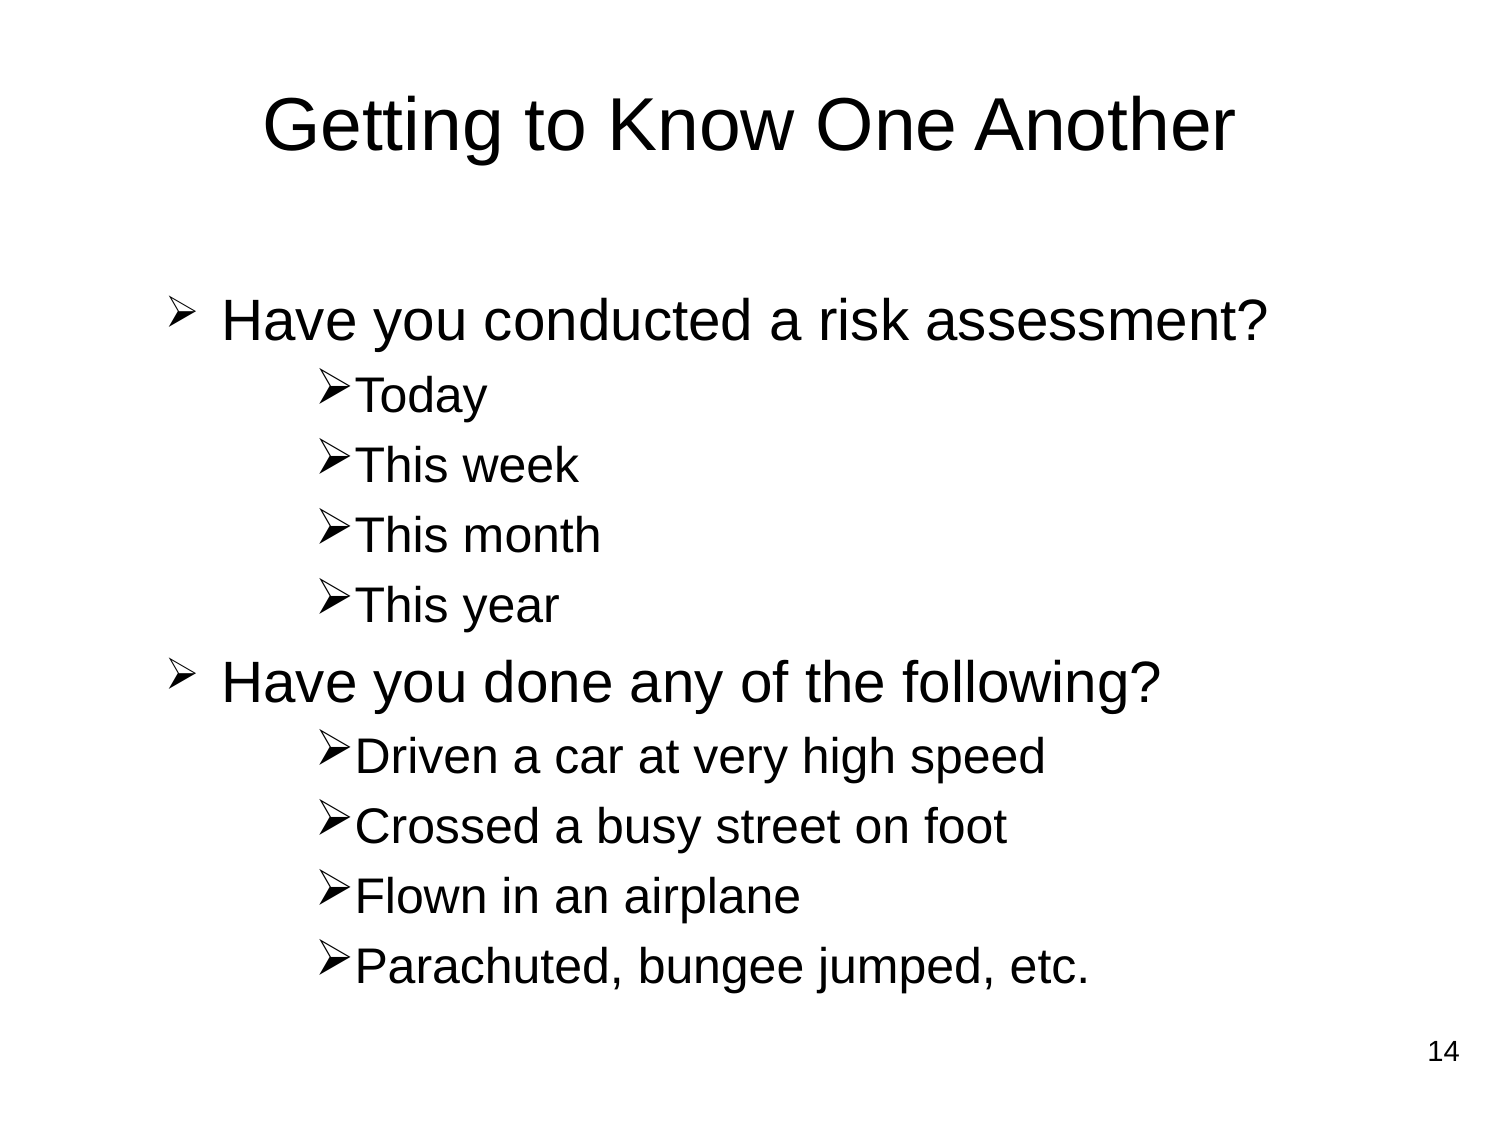

Getting to Know One Another
Have you conducted a risk assessment?
Today
This week
This month
This year
Have you done any of the following?
Driven a car at very high speed
Crossed a busy street on foot
Flown in an airplane
Parachuted, bungee jumped, etc.

14